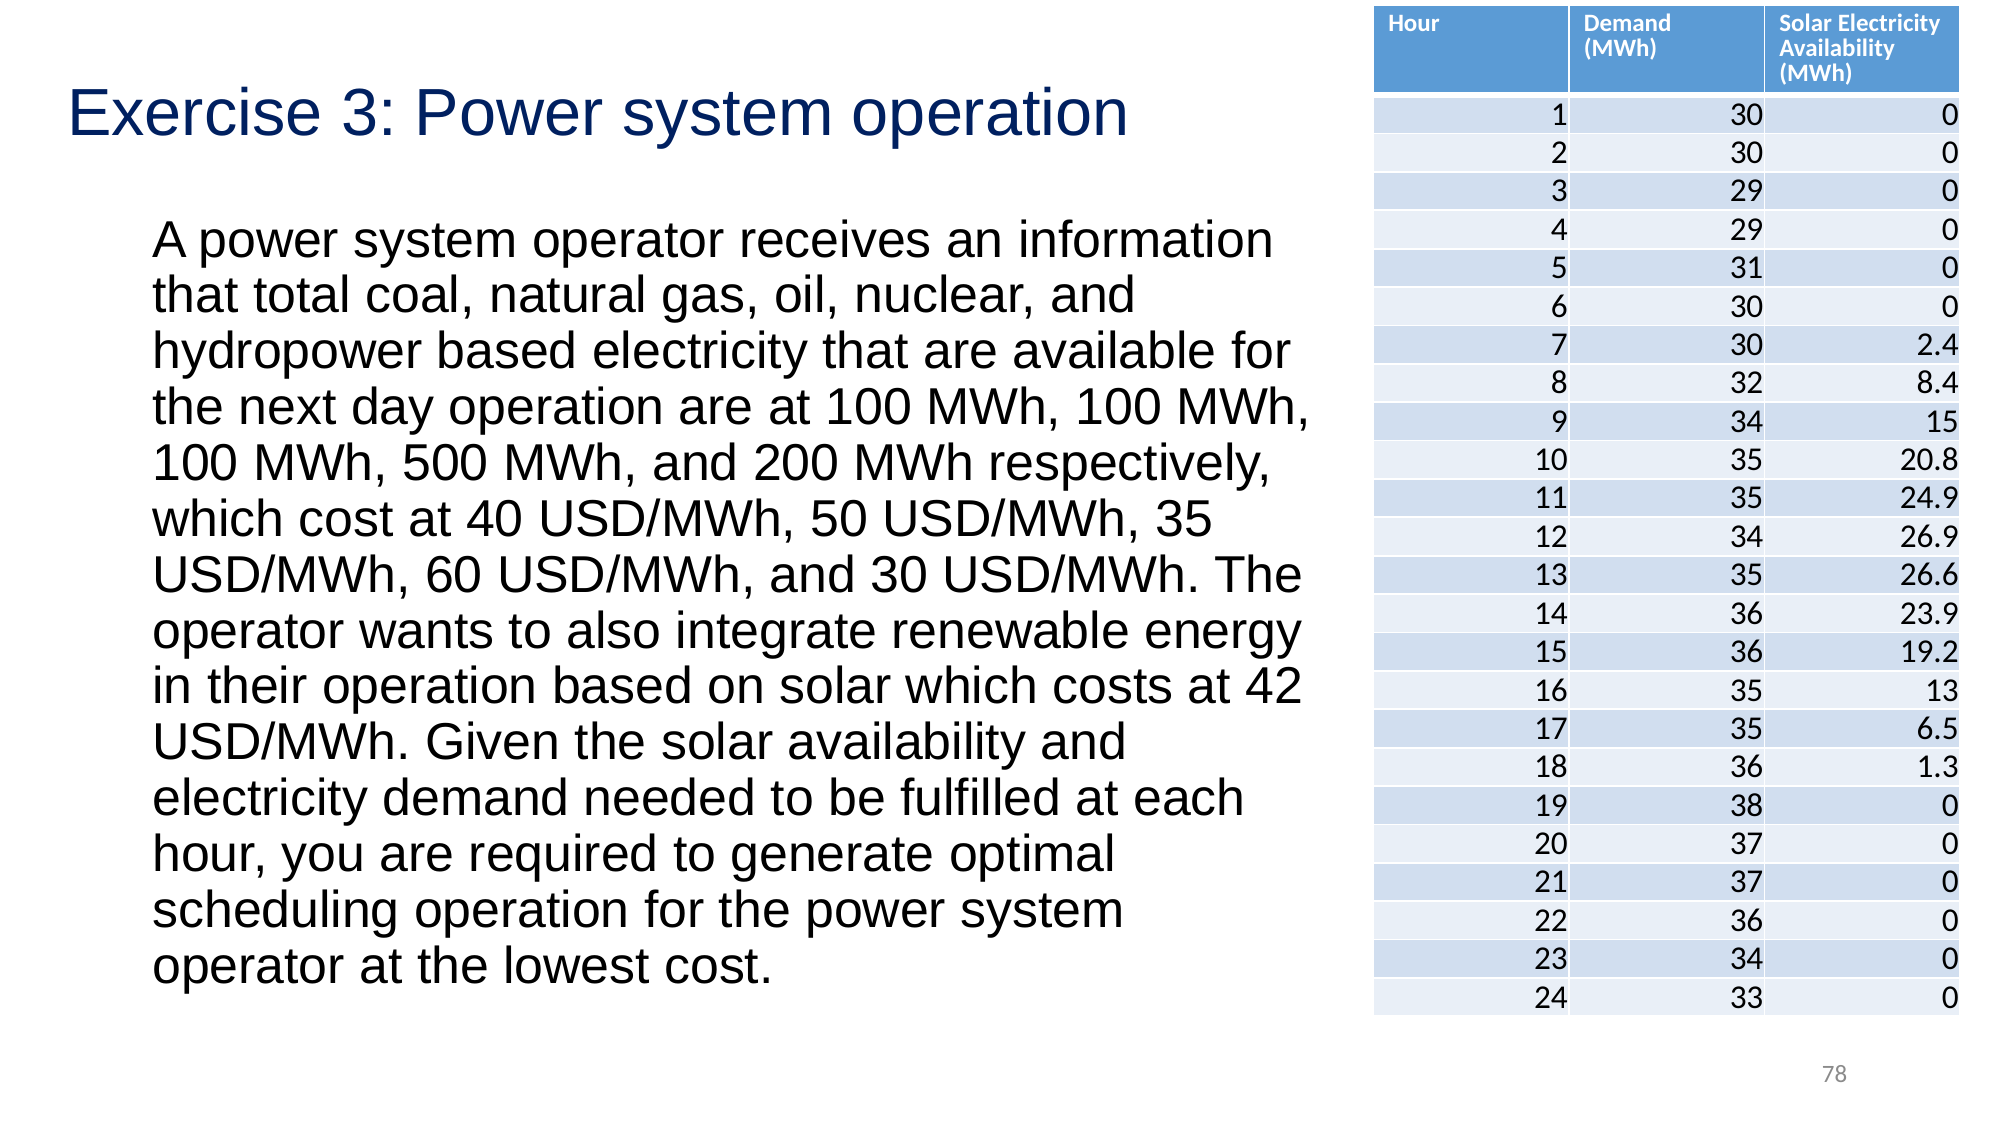

Exercise 3: Power system operation
| Hour | Demand (MWh) | Solar Electricity Availability (MWh) |
| --- | --- | --- |
| 1 | 30 | 0 |
| 2 | 30 | 0 |
| 3 | 29 | 0 |
| 4 | 29 | 0 |
| 5 | 31 | 0 |
| 6 | 30 | 0 |
| 7 | 30 | 2.4 |
| 8 | 32 | 8.4 |
| 9 | 34 | 15 |
| 10 | 35 | 20.8 |
| 11 | 35 | 24.9 |
| 12 | 34 | 26.9 |
| 13 | 35 | 26.6 |
| 14 | 36 | 23.9 |
| 15 | 36 | 19.2 |
| 16 | 35 | 13 |
| 17 | 35 | 6.5 |
| 18 | 36 | 1.3 |
| 19 | 38 | 0 |
| 20 | 37 | 0 |
| 21 | 37 | 0 |
| 22 | 36 | 0 |
| 23 | 34 | 0 |
| 24 | 33 | 0 |
A power system operator receives an information that total coal, natural gas, oil, nuclear, and hydropower based electricity that are available for the next day operation are at 100 MWh, 100 MWh, 100 MWh, 500 MWh, and 200 MWh respectively, which cost at 40 USD/MWh, 50 USD/MWh, 35 USD/MWh, 60 USD/MWh, and 30 USD/MWh. The operator wants to also integrate renewable energy in their operation based on solar which costs at 42 USD/MWh. Given the solar availability and electricity demand needed to be fulfilled at each hour, you are required to generate optimal scheduling operation for the power system operator at the lowest cost.
78